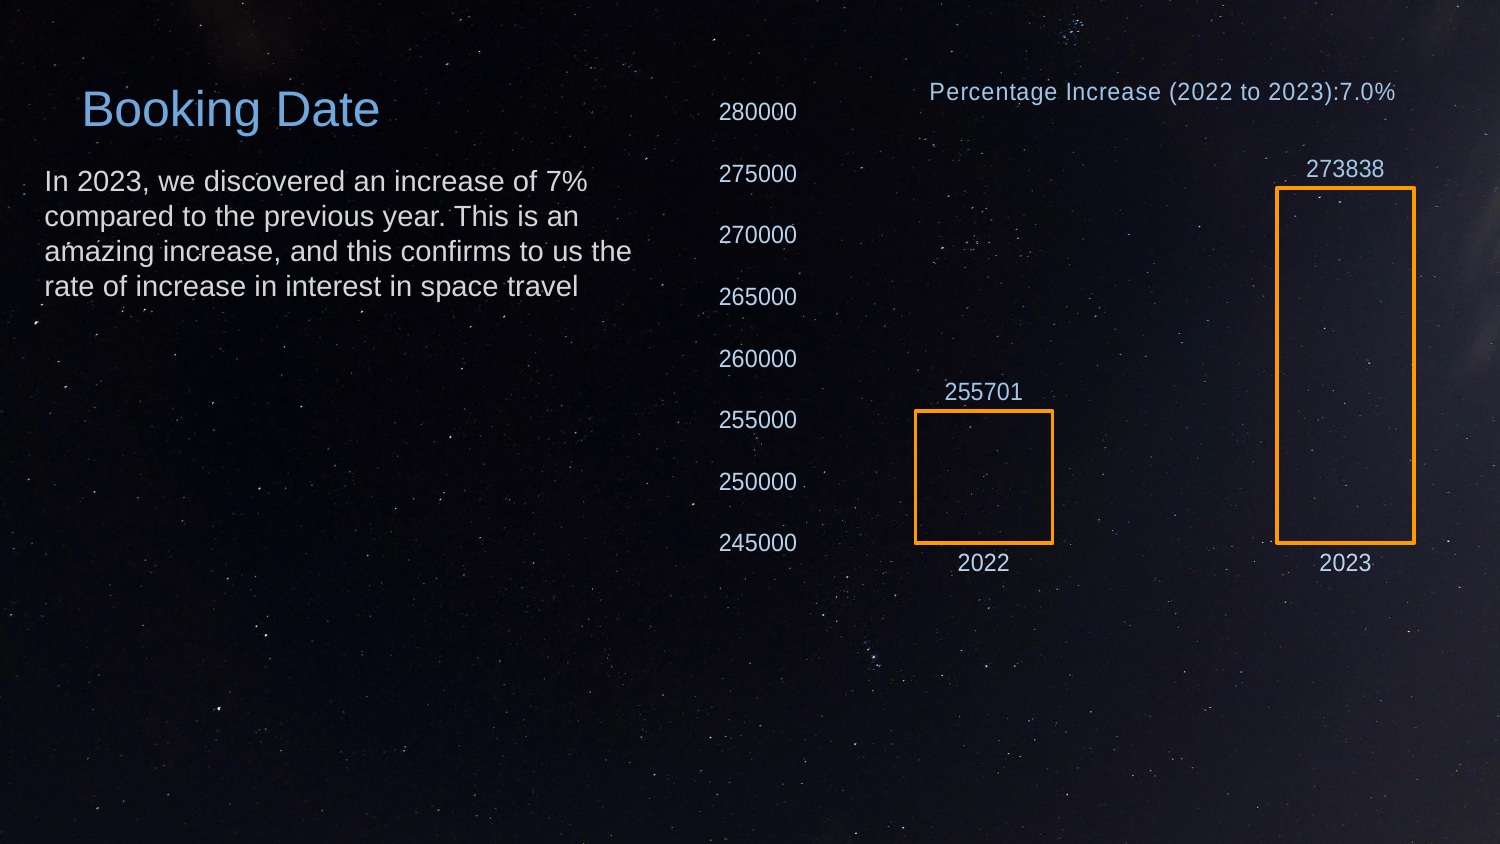

### Chart: Percentage Increase (2022 to 2023):7.0%

| Category | Series 1 |
|---|---|
| 2022 | 255701.0 |
| 2023 | 273838.0 |
# Booking Date
In 2023, we discovered an increase of 7% compared to the previous year. This is an amazing increase, and this confirms to us the rate of increase in interest in space travel